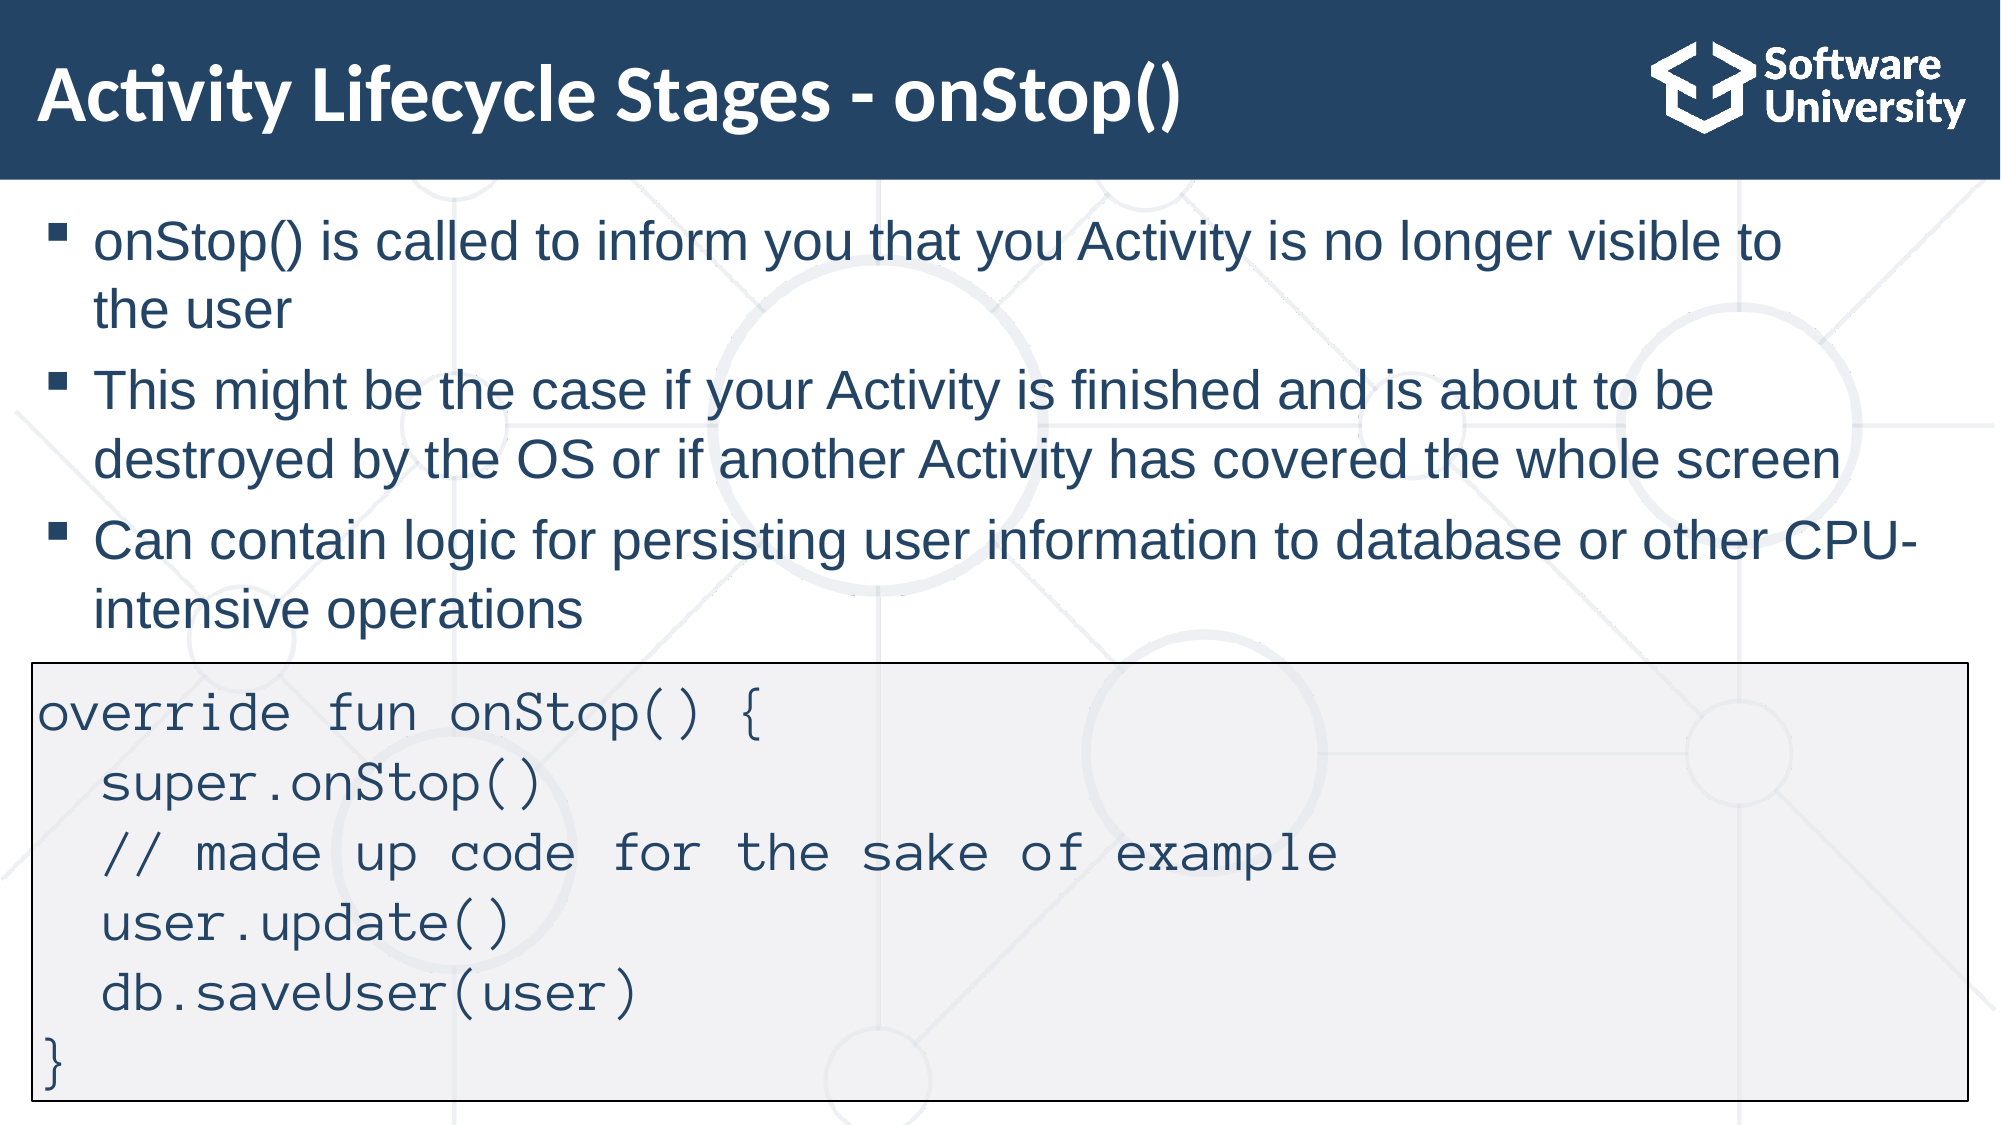

# Activity Lifecycle Stages - onStop()
onStop() is called to inform you that you Activity is no longer visible to
the user
This might be the case if your Activity is finished and is about to be destroyed by the OS or if another Activity has covered the whole screen
Can contain logic for persisting user information to database or other CPU-intensive operations
override fun onStop() {
  super.onStop()
  // made up code for the sake of example
  user.update()
  db.saveUser(user)
}